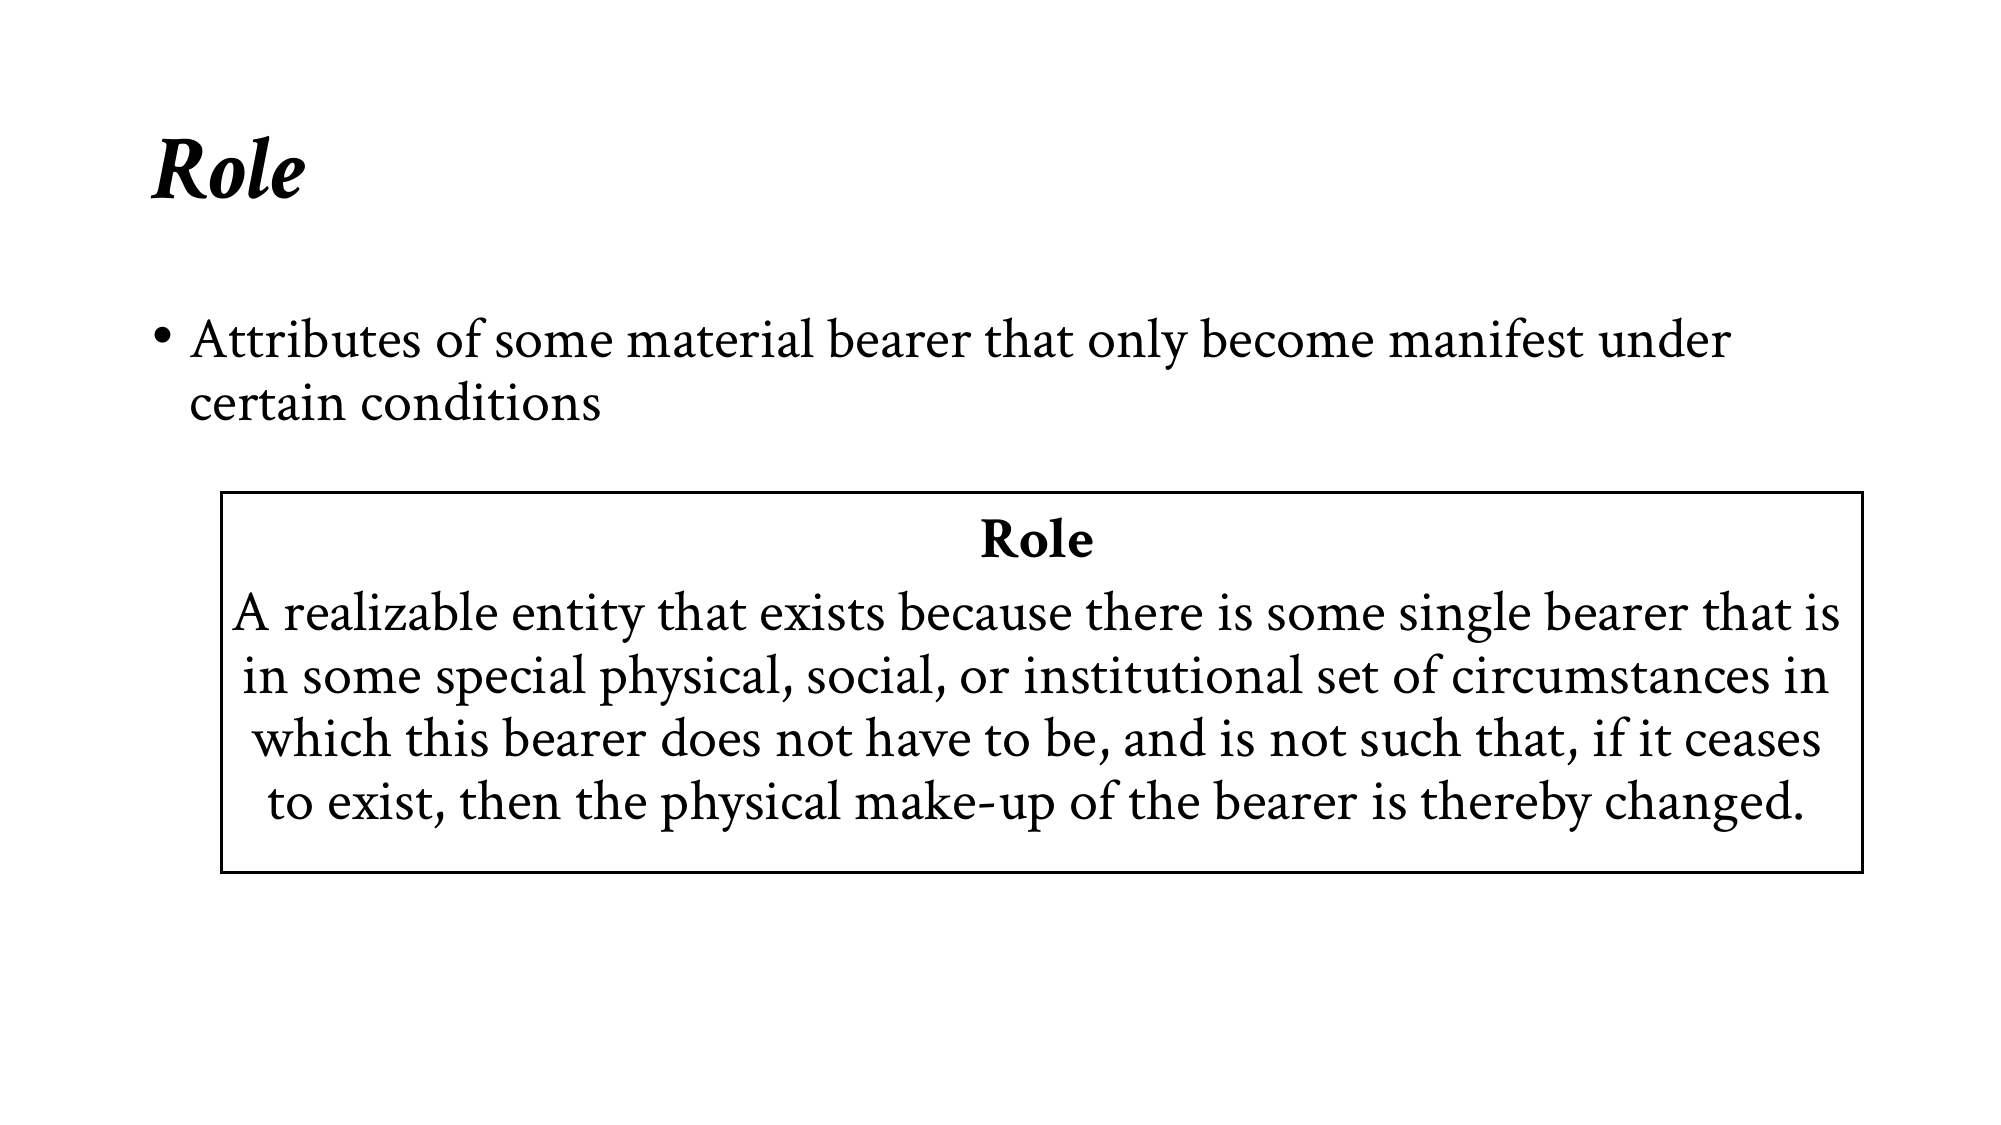

# Role
Attributes of some material bearer that only become manifest under certain conditions

Role
A realizable entity that exists because there is some single bearer that is in some special physical, social, or institutional set of circumstances in which this bearer does not have to be, and is not such that, if it ceases to exist, then the physical make-up of the bearer is thereby changed.